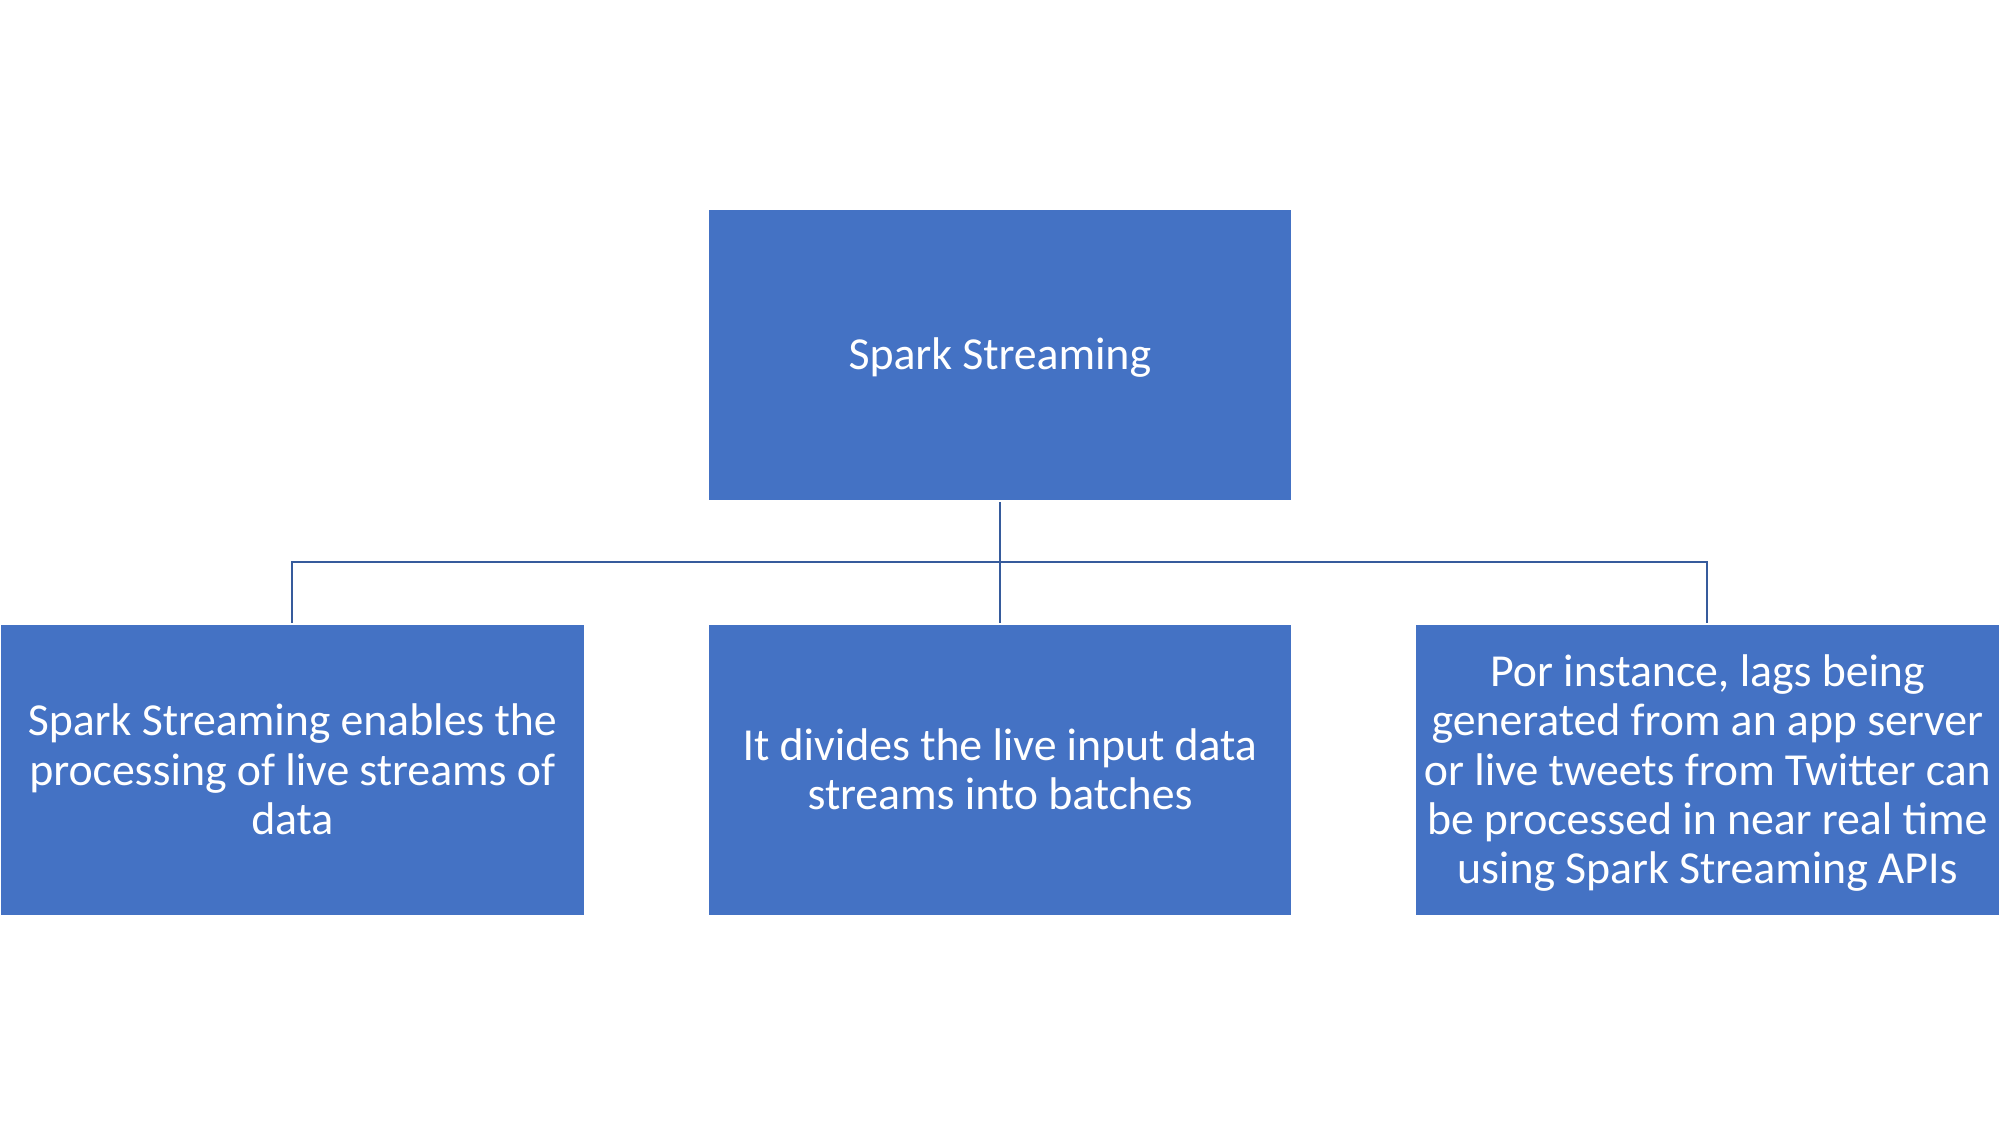

Spark Streaming
Spark Streaming enables the processing of live streams of data
It divides the live input data streams into batches
Por instance, lags being generated from an app server or live tweets from Twitter can be processed in near real time using Spark Streaming APIs